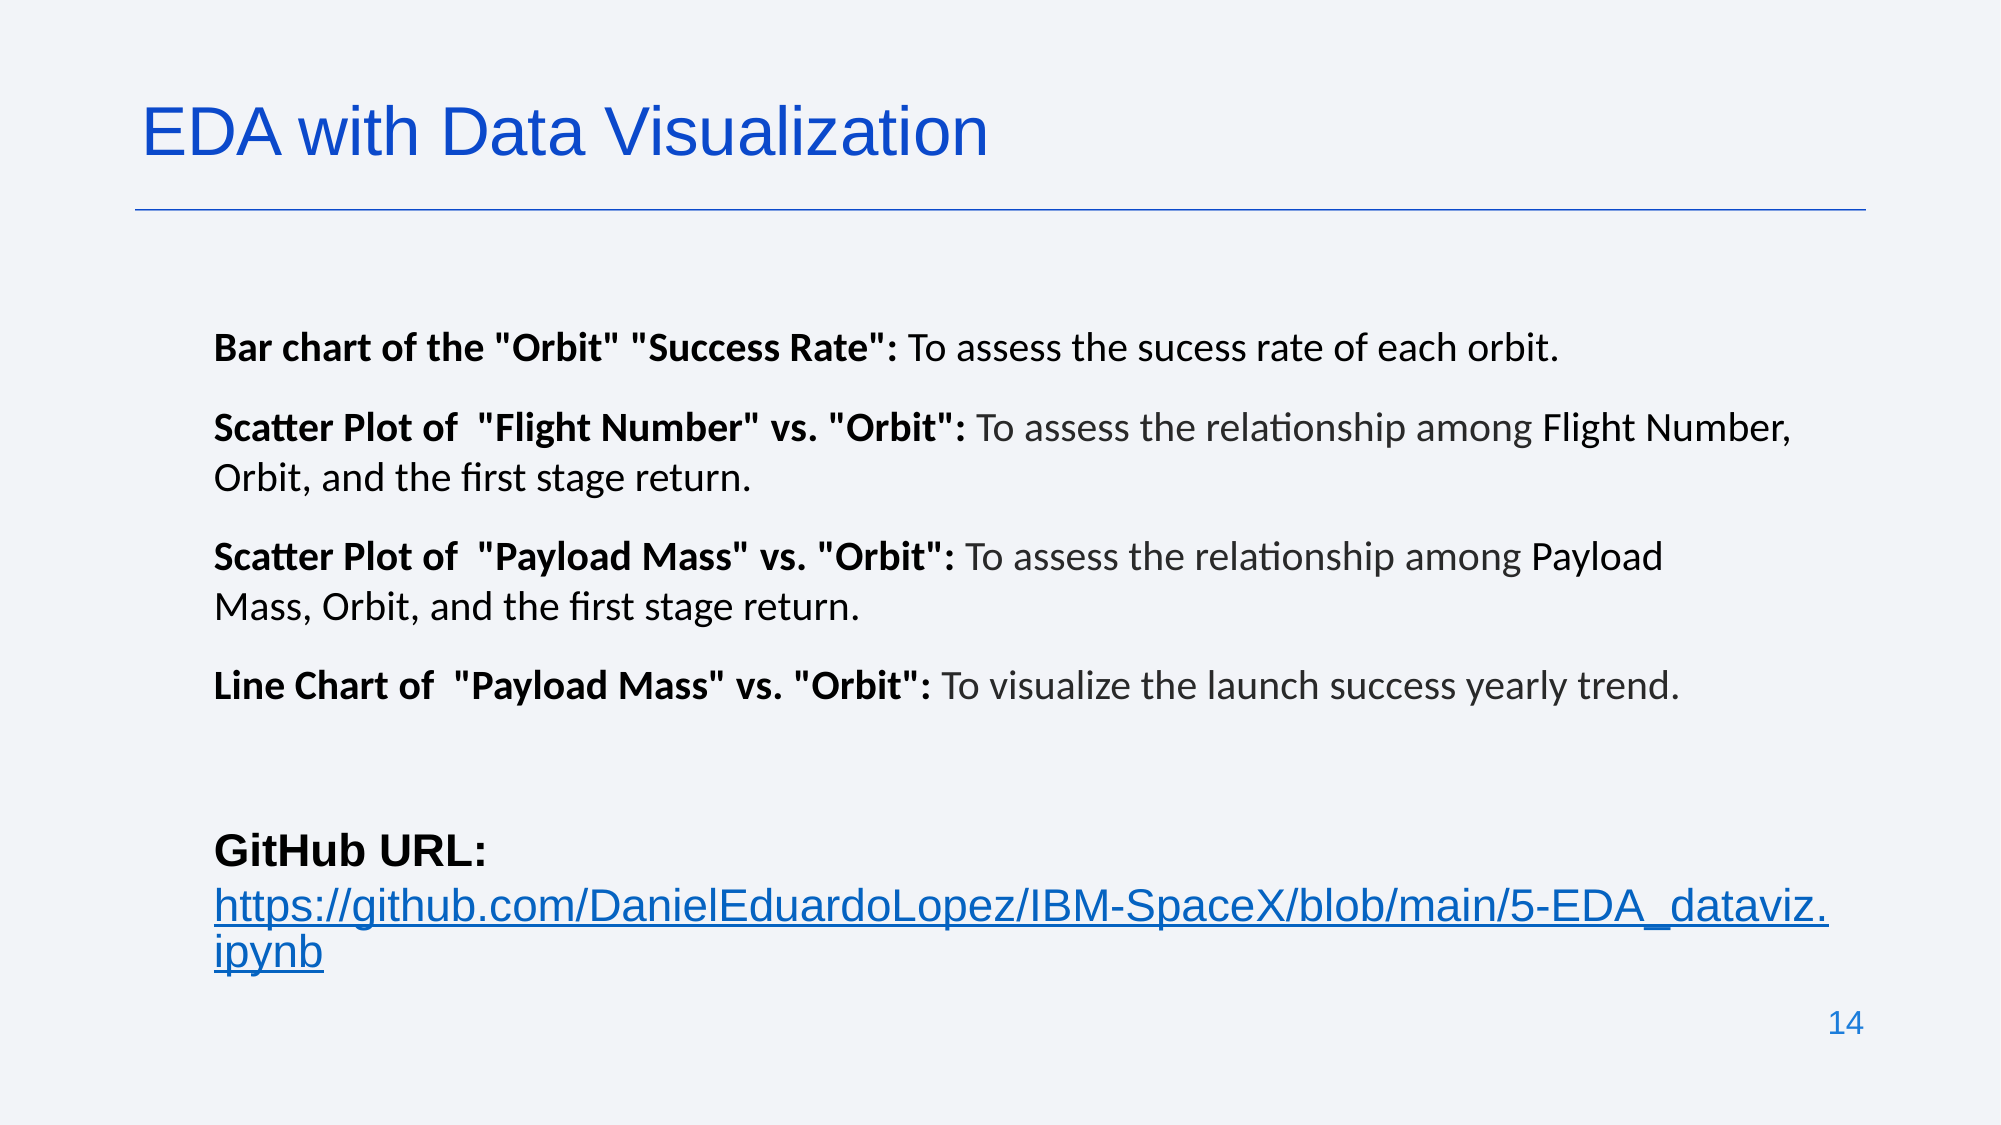

EDA with Data Visualization

Bar chart of the "Orbit" "Success Rate": To assess the sucess rate of each orbit.
Scatter Plot of  "Flight Number" vs. "Orbit": To assess the relationship among Flight Number, Orbit, and the first stage return.
Scatter Plot of  "Payload Mass" vs. "Orbit": To assess the relationship among Payload Mass, Orbit, and the first stage return.
Line Chart of  "Payload Mass" vs. "Orbit": To visualize the launch success yearly trend.

GitHub URL: https://github.com/DanielEduardoLopez/IBM-SpaceX/blob/main/5-EDA_dataviz.ipynb

14